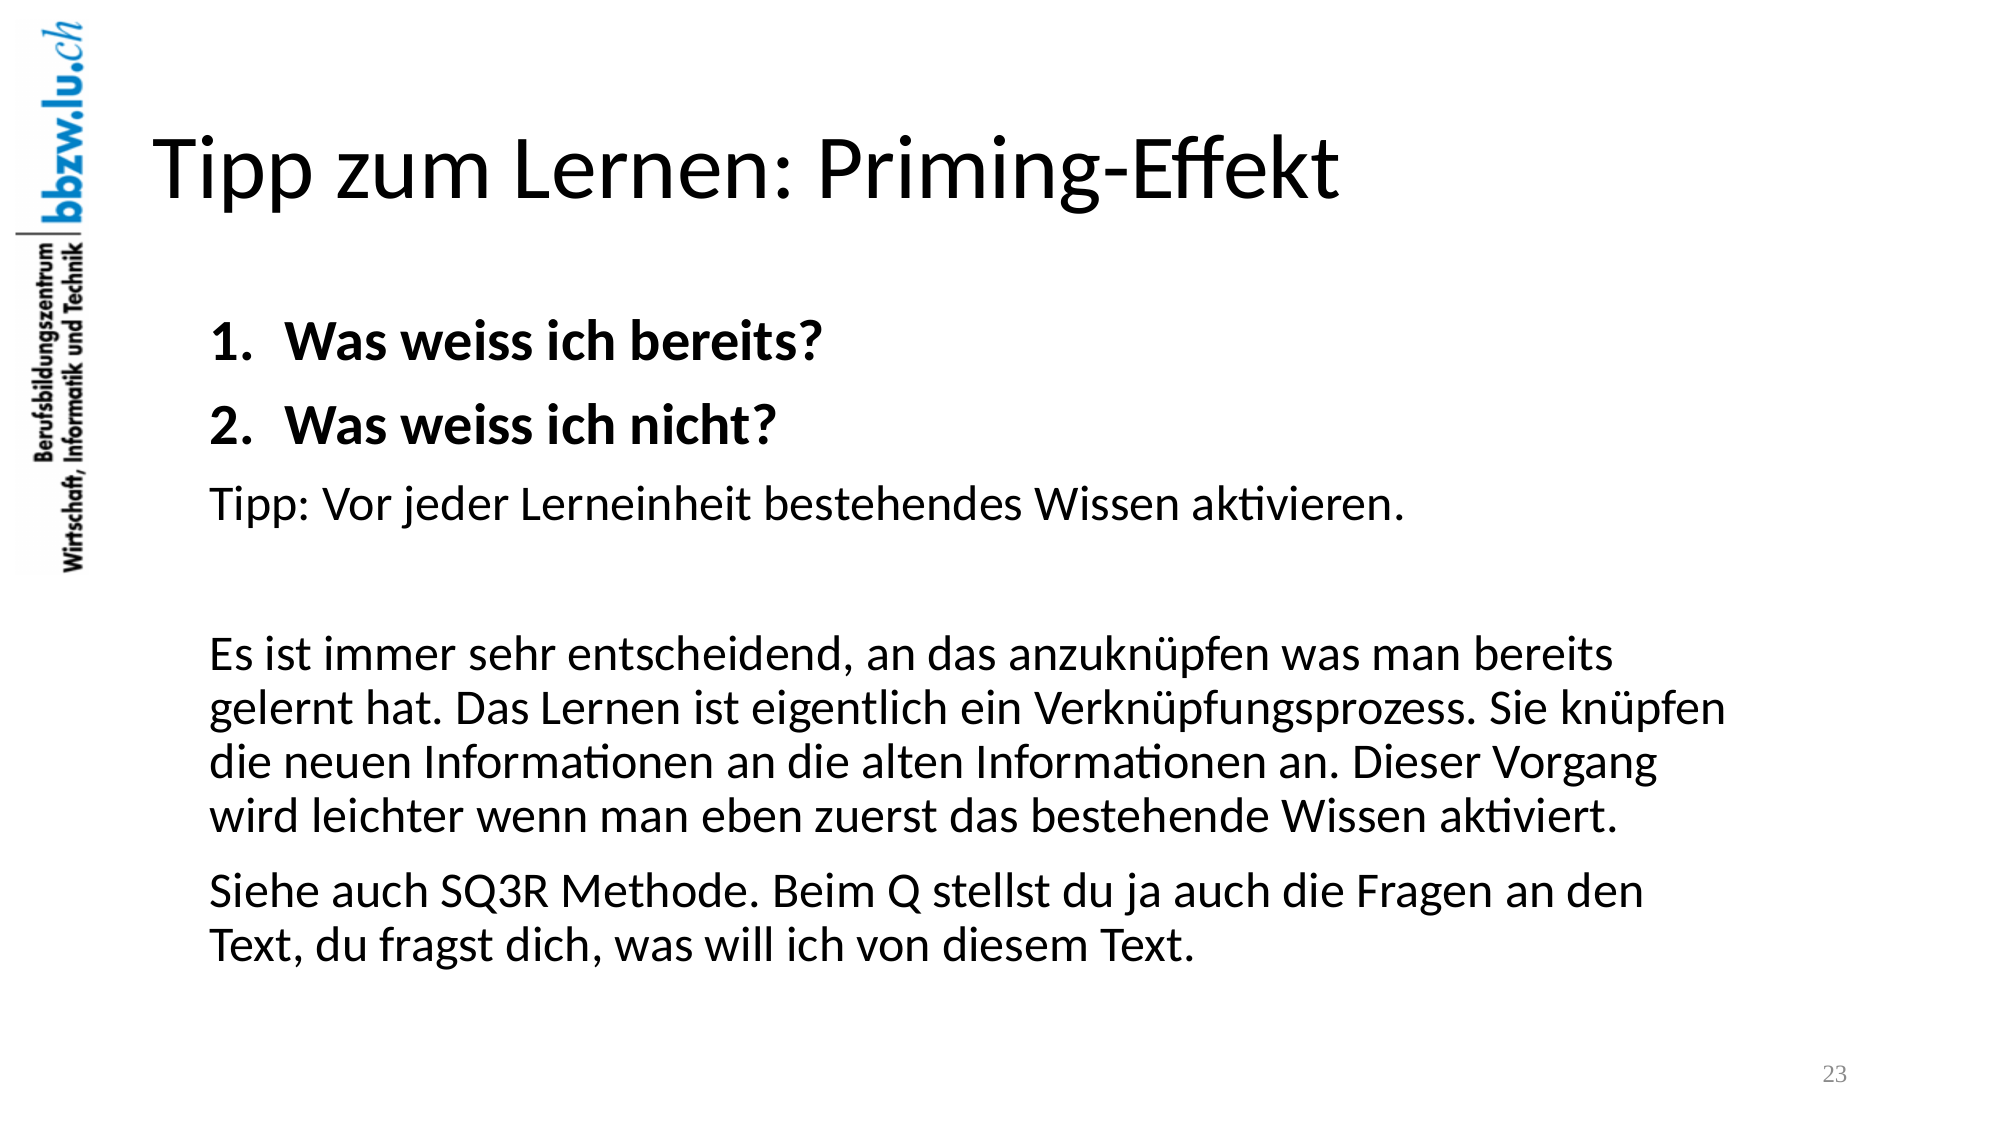

# Tipp zum Lernen: Priming-Effekt
Was weiss ich bereits?
Was weiss ich nicht?
Tipp: Vor jeder Lerneinheit bestehendes Wissen aktivieren.

Es ist immer sehr entscheidend, an das anzuknüpfen was man bereits gelernt hat. Das Lernen ist eigentlich ein Verknüpfungsprozess. Sie knüpfen die neuen Informationen an die alten Informationen an. Dieser Vorgang wird leichter wenn man eben zuerst das bestehende Wissen aktiviert.
Siehe auch SQ3R Methode. Beim Q stellst du ja auch die Fragen an den Text, du fragst dich, was will ich von diesem Text.
23